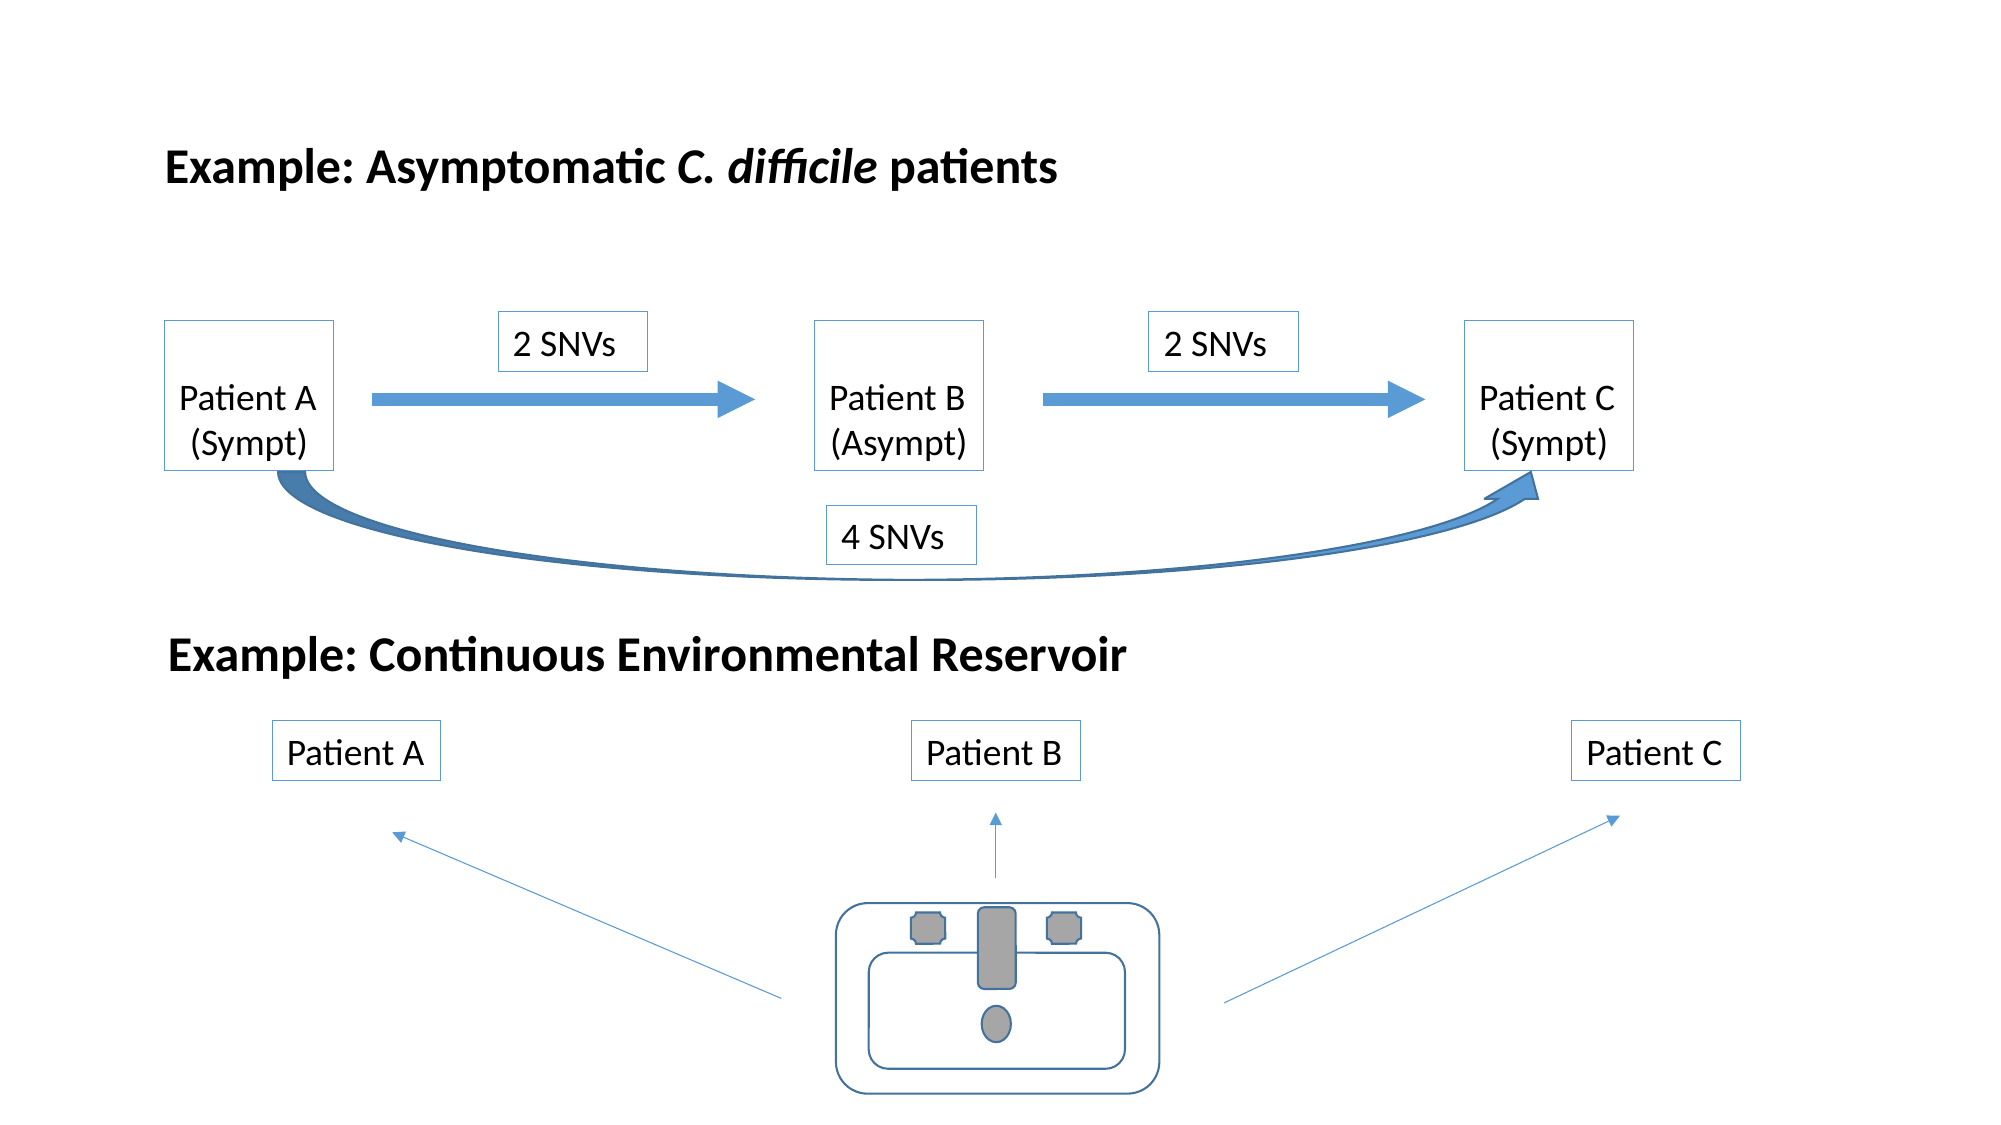

Example: Asymptomatic C. difficile patients
2 SNVs
2 SNVs

Patient A
(Sympt)

Patient B
(Asympt)

Patient C
(Sympt)

4 SNVs
Example: Continuous Environmental Reservoir
Patient C
Patient A
Patient B